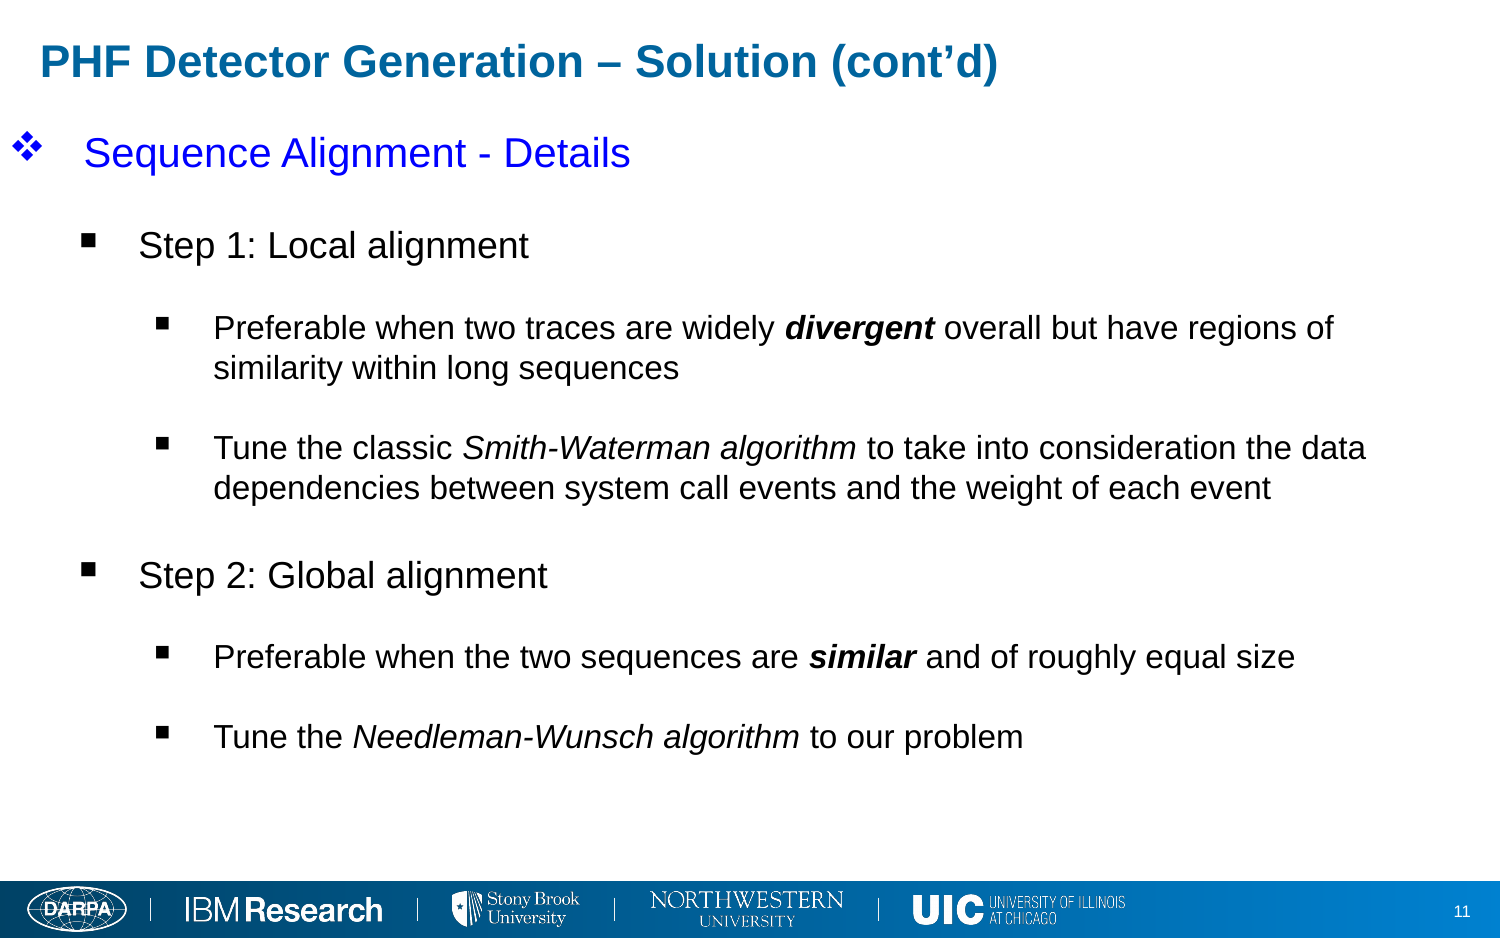

# PHF Detector Generation – Solution (cont’d)
Sequence Alignment - Details

Step 1: Local alignment

Preferable when two traces are widely divergent overall but have regions of similarity within long sequences

Tune the classic Smith-Waterman algorithm to take into consideration the data dependencies between system call events and the weight of each event

Step 2: Global alignment

Preferable when the two sequences are similar and of roughly equal size

Tune the Needleman-Wunsch algorithm to our problem